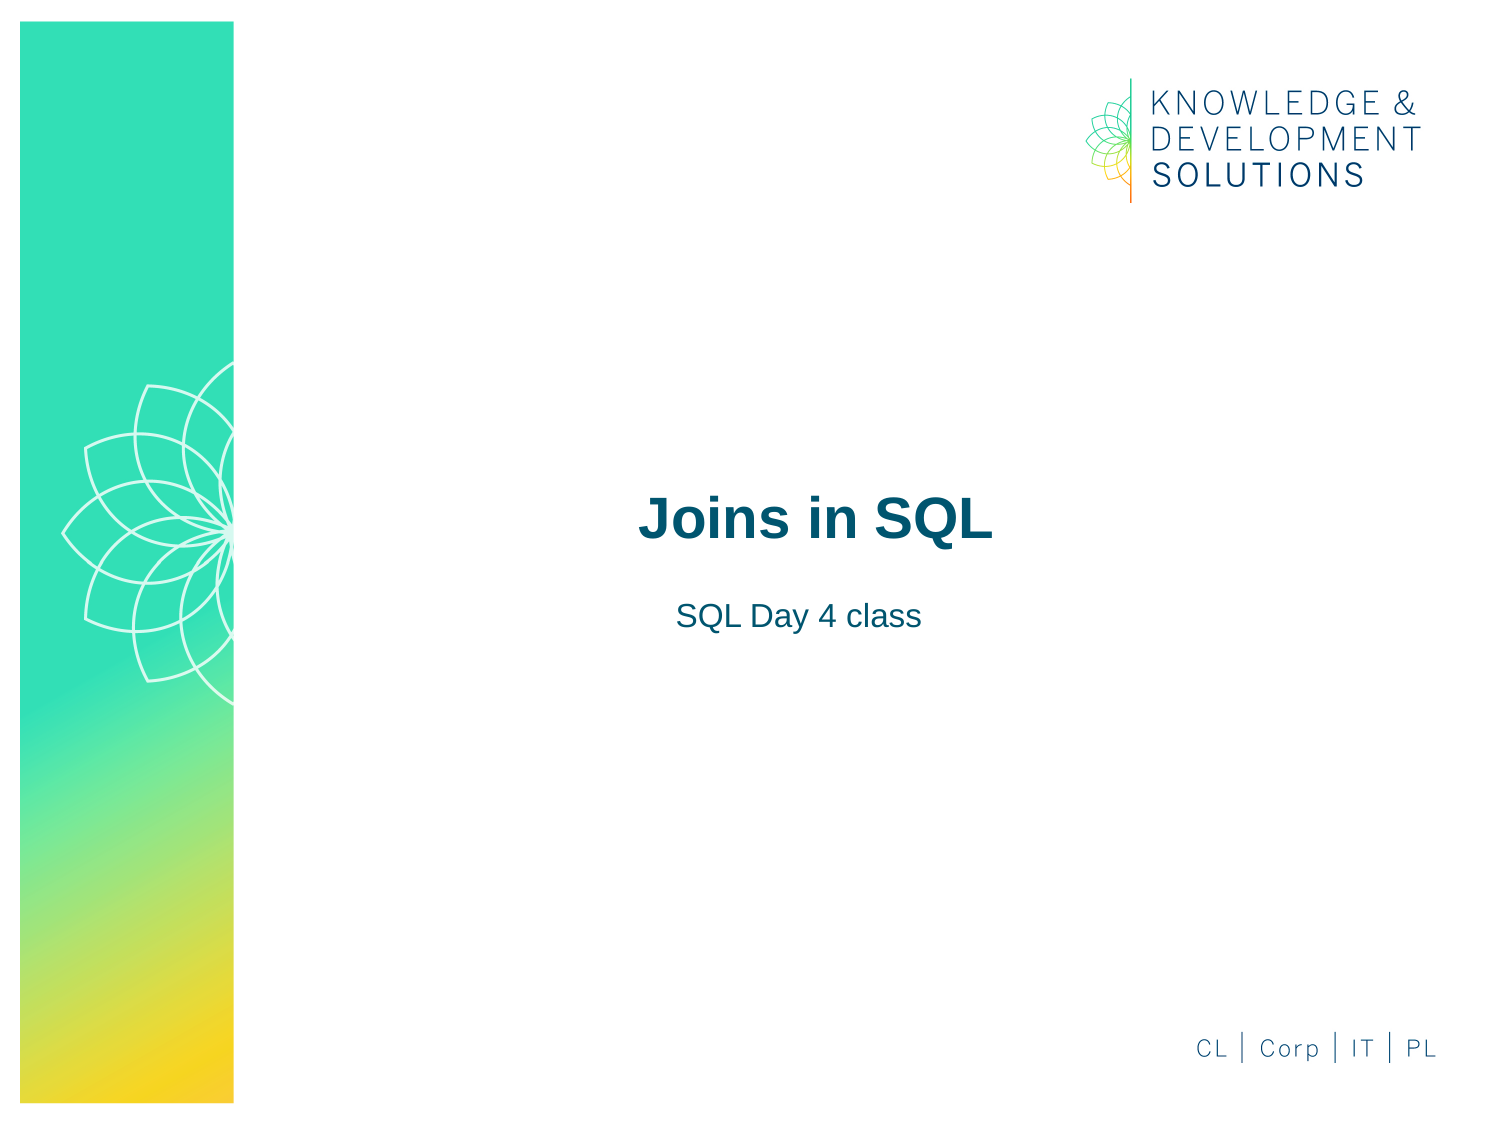

# Joins in SQL
SQL Day 4 class